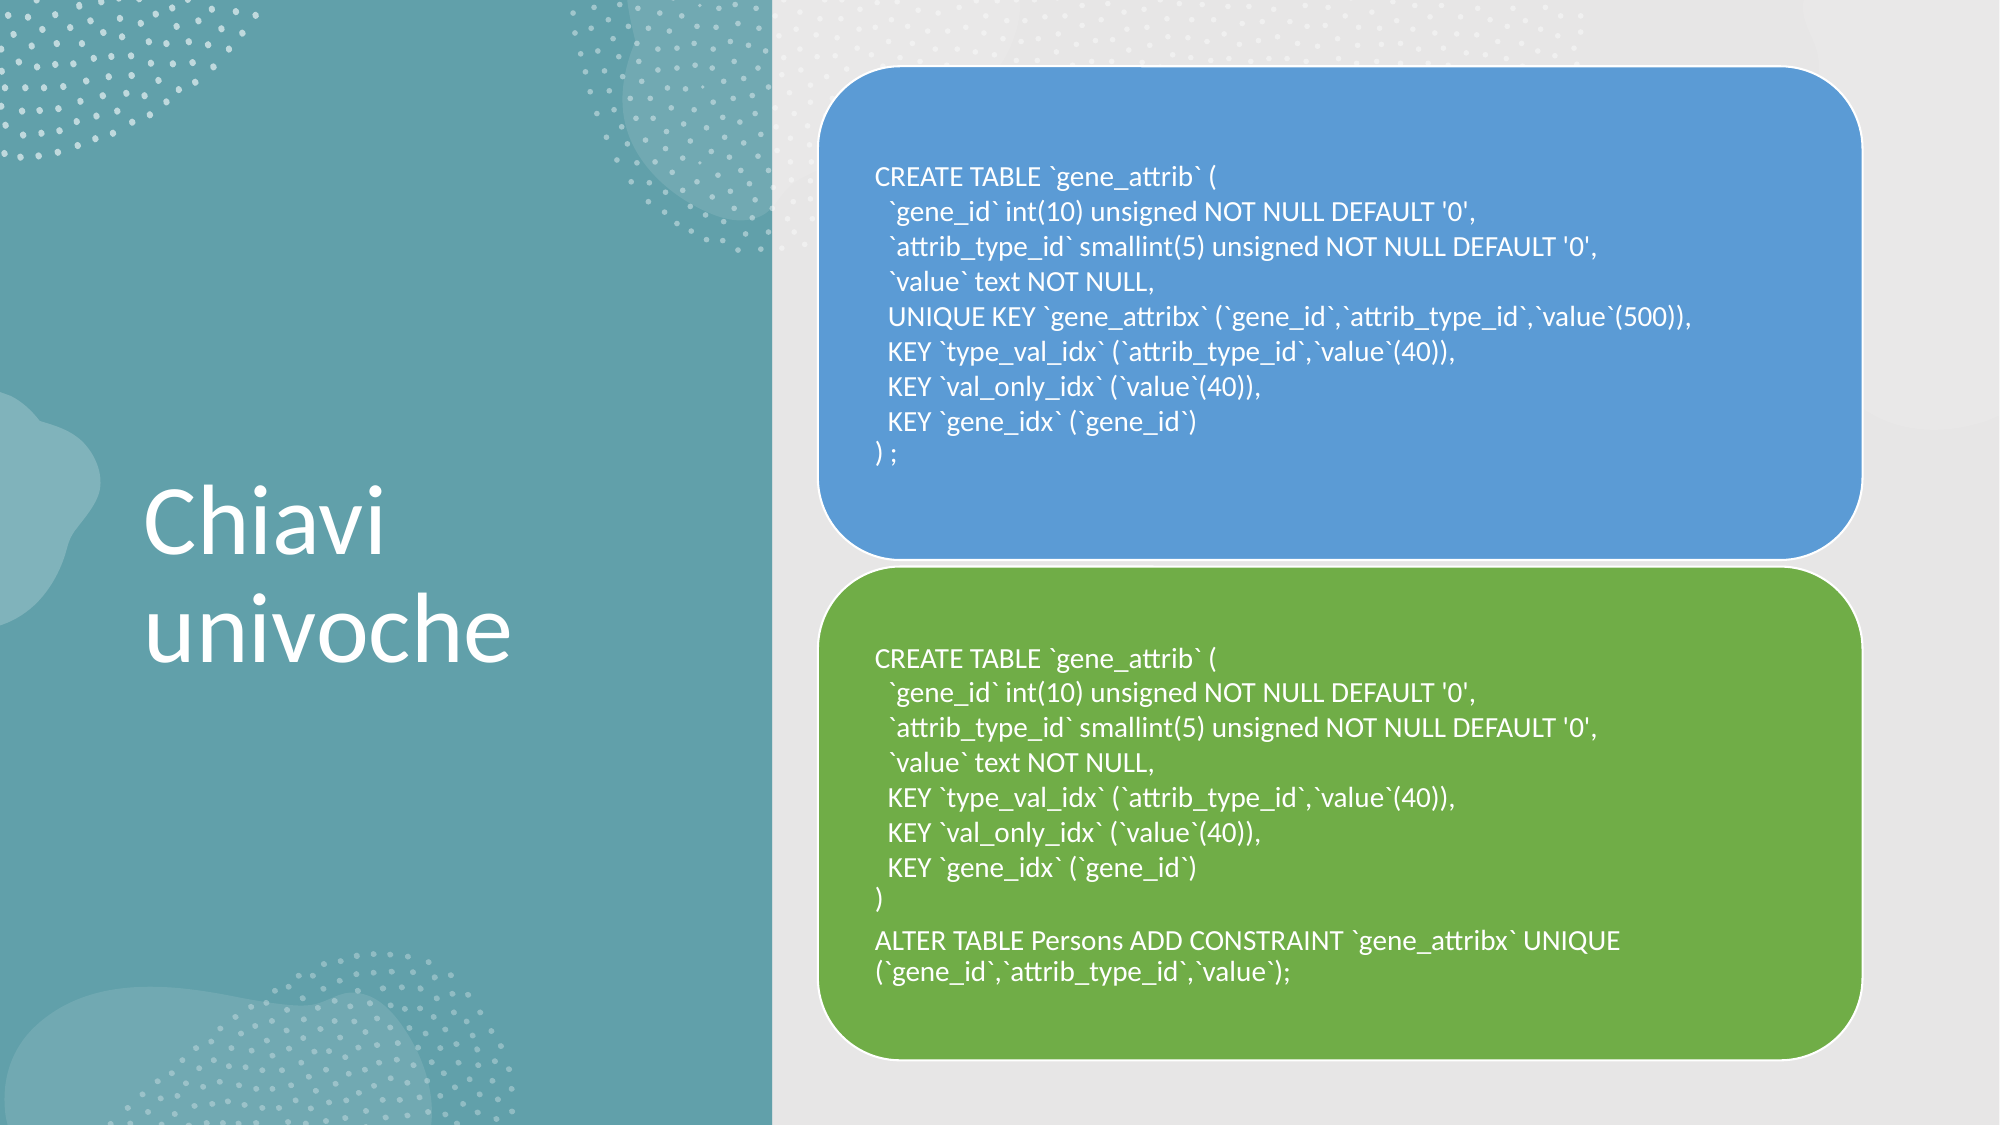

CREATE TABLE `gene_attrib` (
  `gene_id` int(10) unsigned NOT NULL DEFAULT '0',
  `attrib_type_id` smallint(5) unsigned NOT NULL DEFAULT '0',
  `value` text NOT NULL,
  UNIQUE KEY `gene_attribx` (`gene_id`,`attrib_type_id`,`value`(500)),
  KEY `type_val_idx` (`attrib_type_id`,`value`(40)),
  KEY `val_only_idx` (`value`(40)),
  KEY `gene_idx` (`gene_id`)
) ;
CREATE TABLE `gene_attrib` (
  `gene_id` int(10) unsigned NOT NULL DEFAULT '0',
  `attrib_type_id` smallint(5) unsigned NOT NULL DEFAULT '0',
  `value` text NOT NULL,
  KEY `type_val_idx` (`attrib_type_id`,`value`(40)),
  KEY `val_only_idx` (`value`(40)),
  KEY `gene_idx` (`gene_id`)
)
ALTER TABLE Persons ADD CONSTRAINT `gene_attribx` UNIQUE (`gene_id`,`attrib_type_id`,`value`);
# Chiavi univoche